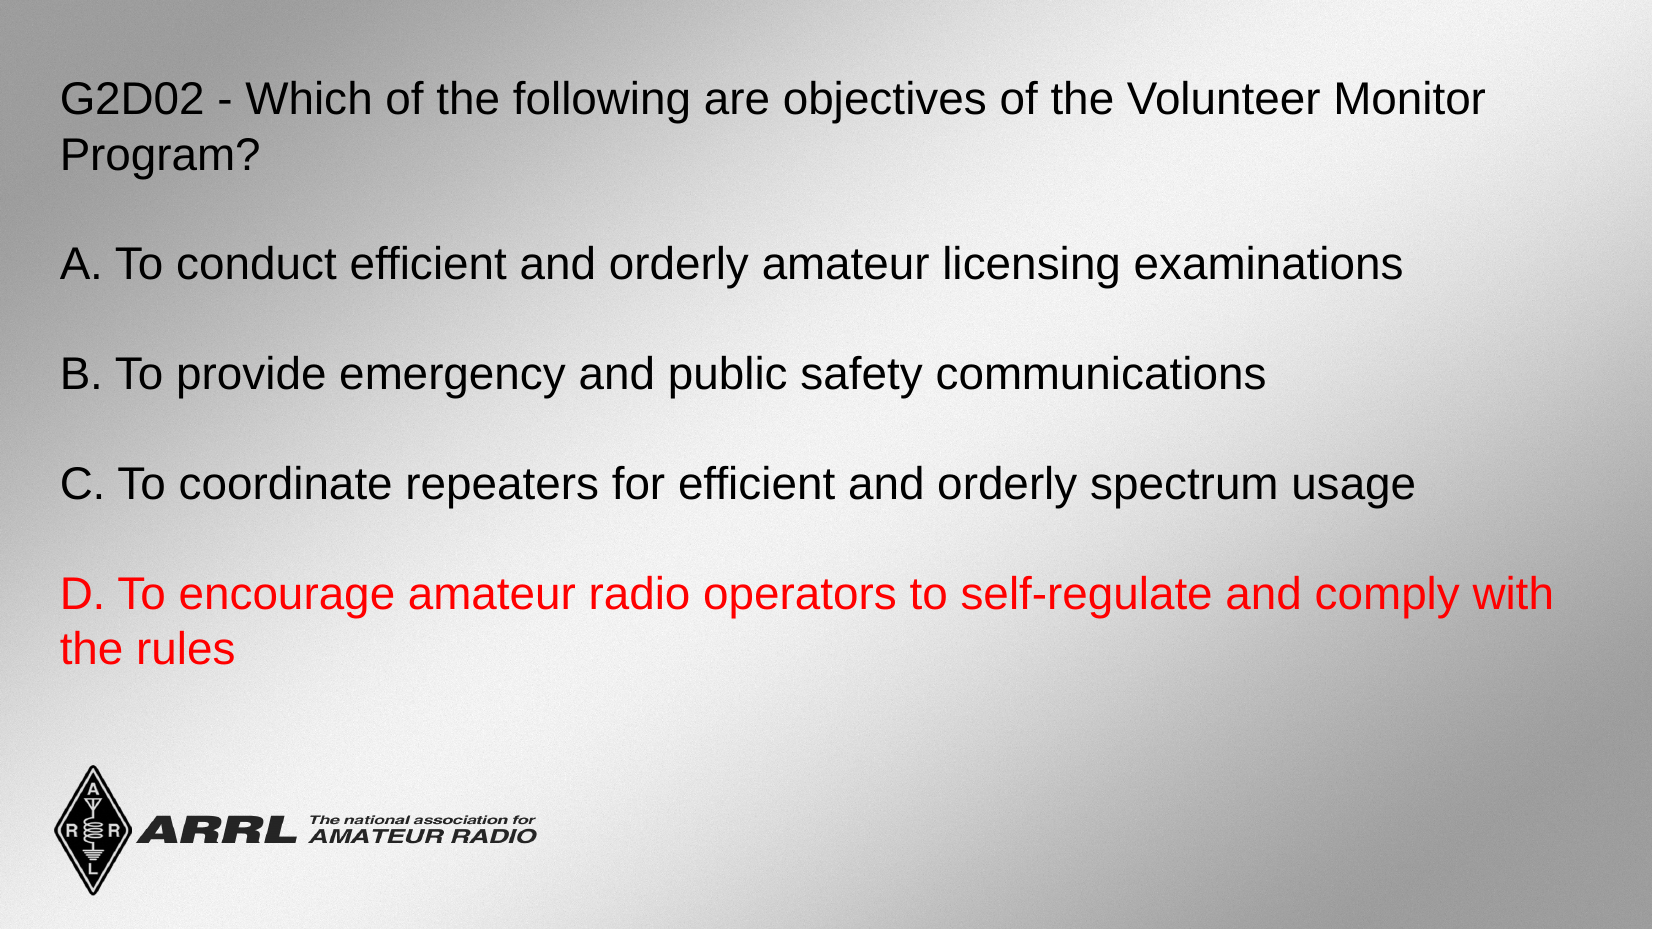

G2D02 - Which of the following are objectives of the Volunteer Monitor Program?

A. To conduct efficient and orderly amateur licensing examinations

B. To provide emergency and public safety communications

C. To coordinate repeaters for efficient and orderly spectrum usage

D. To encourage amateur radio operators to self-regulate and comply with the rules